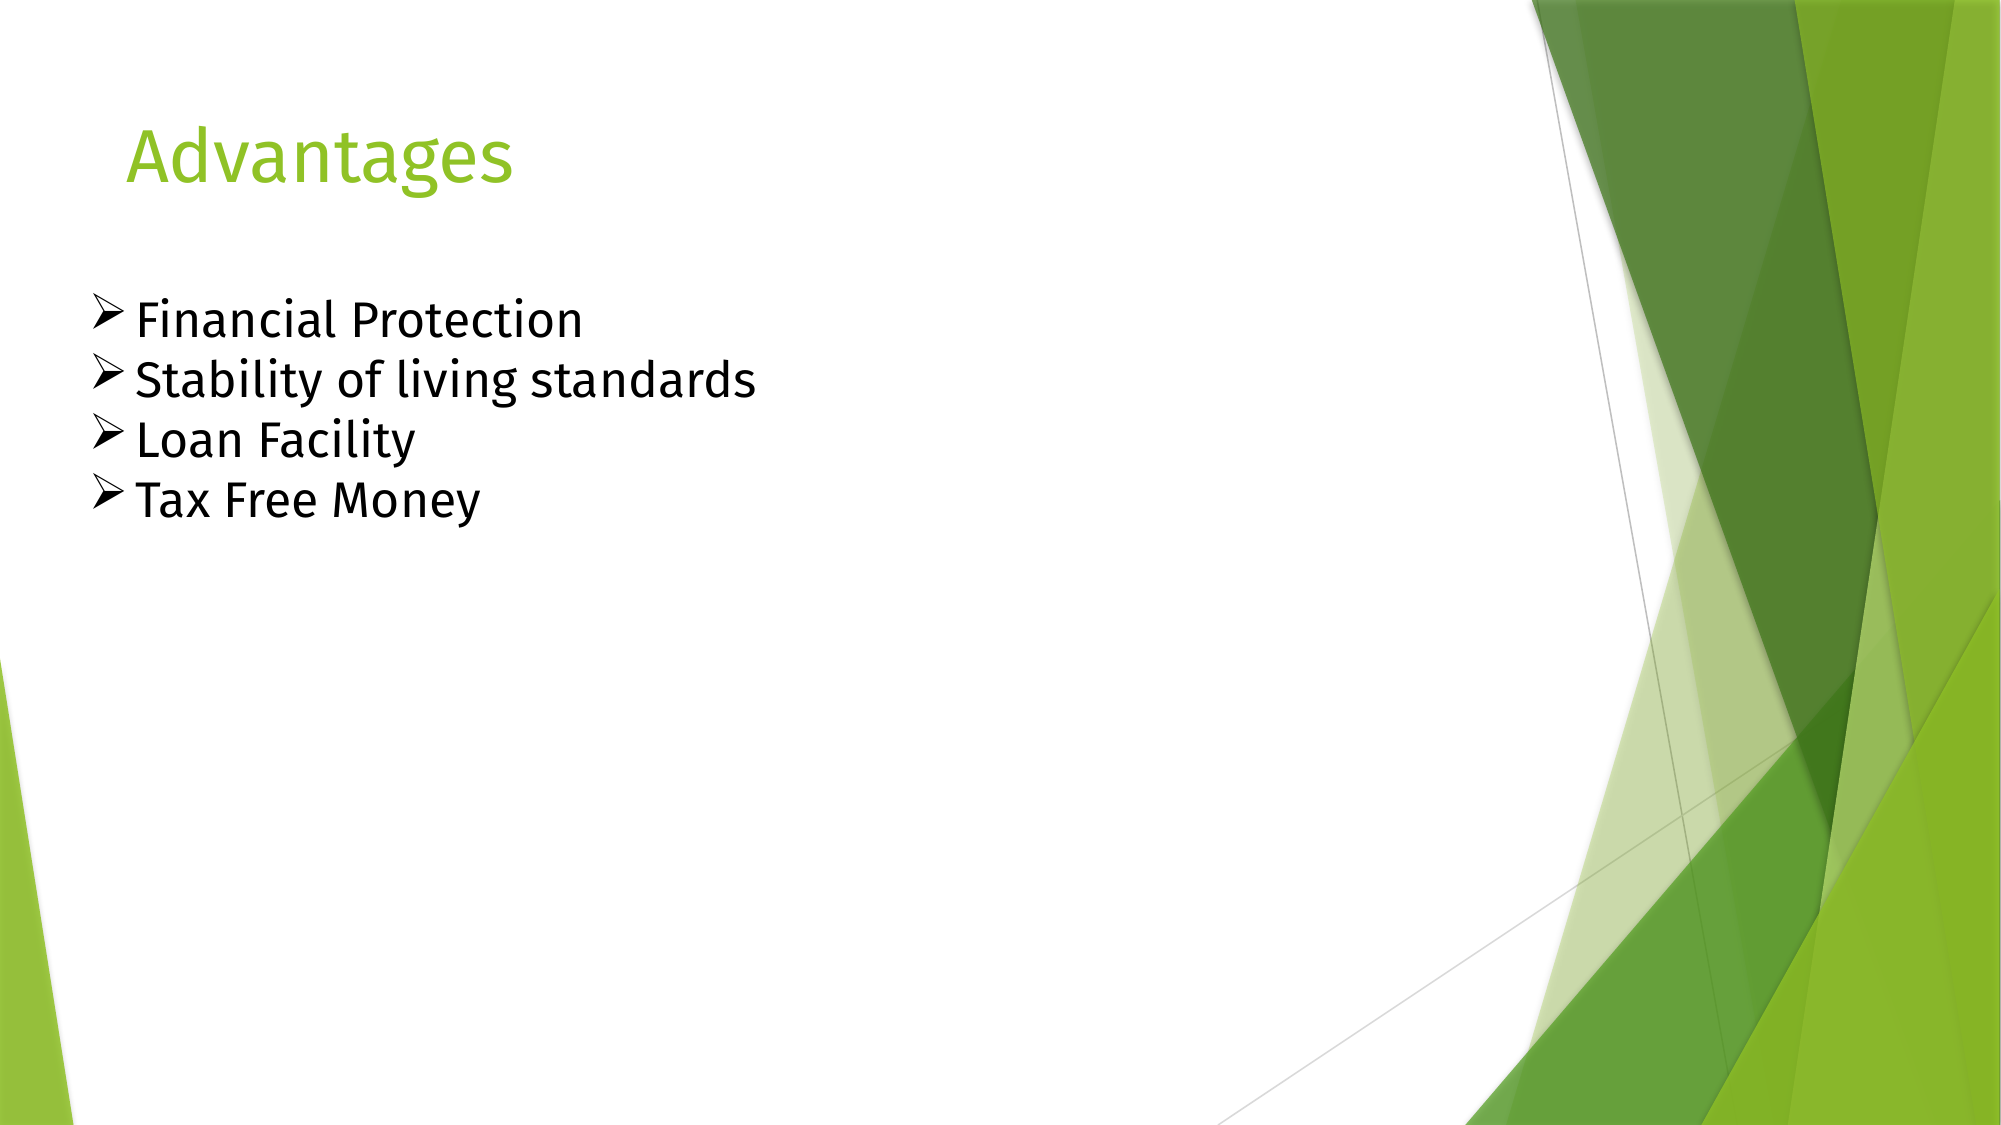

# Advantages
Financial Protection
Stability of living standards
Loan Facility
Tax Free Money